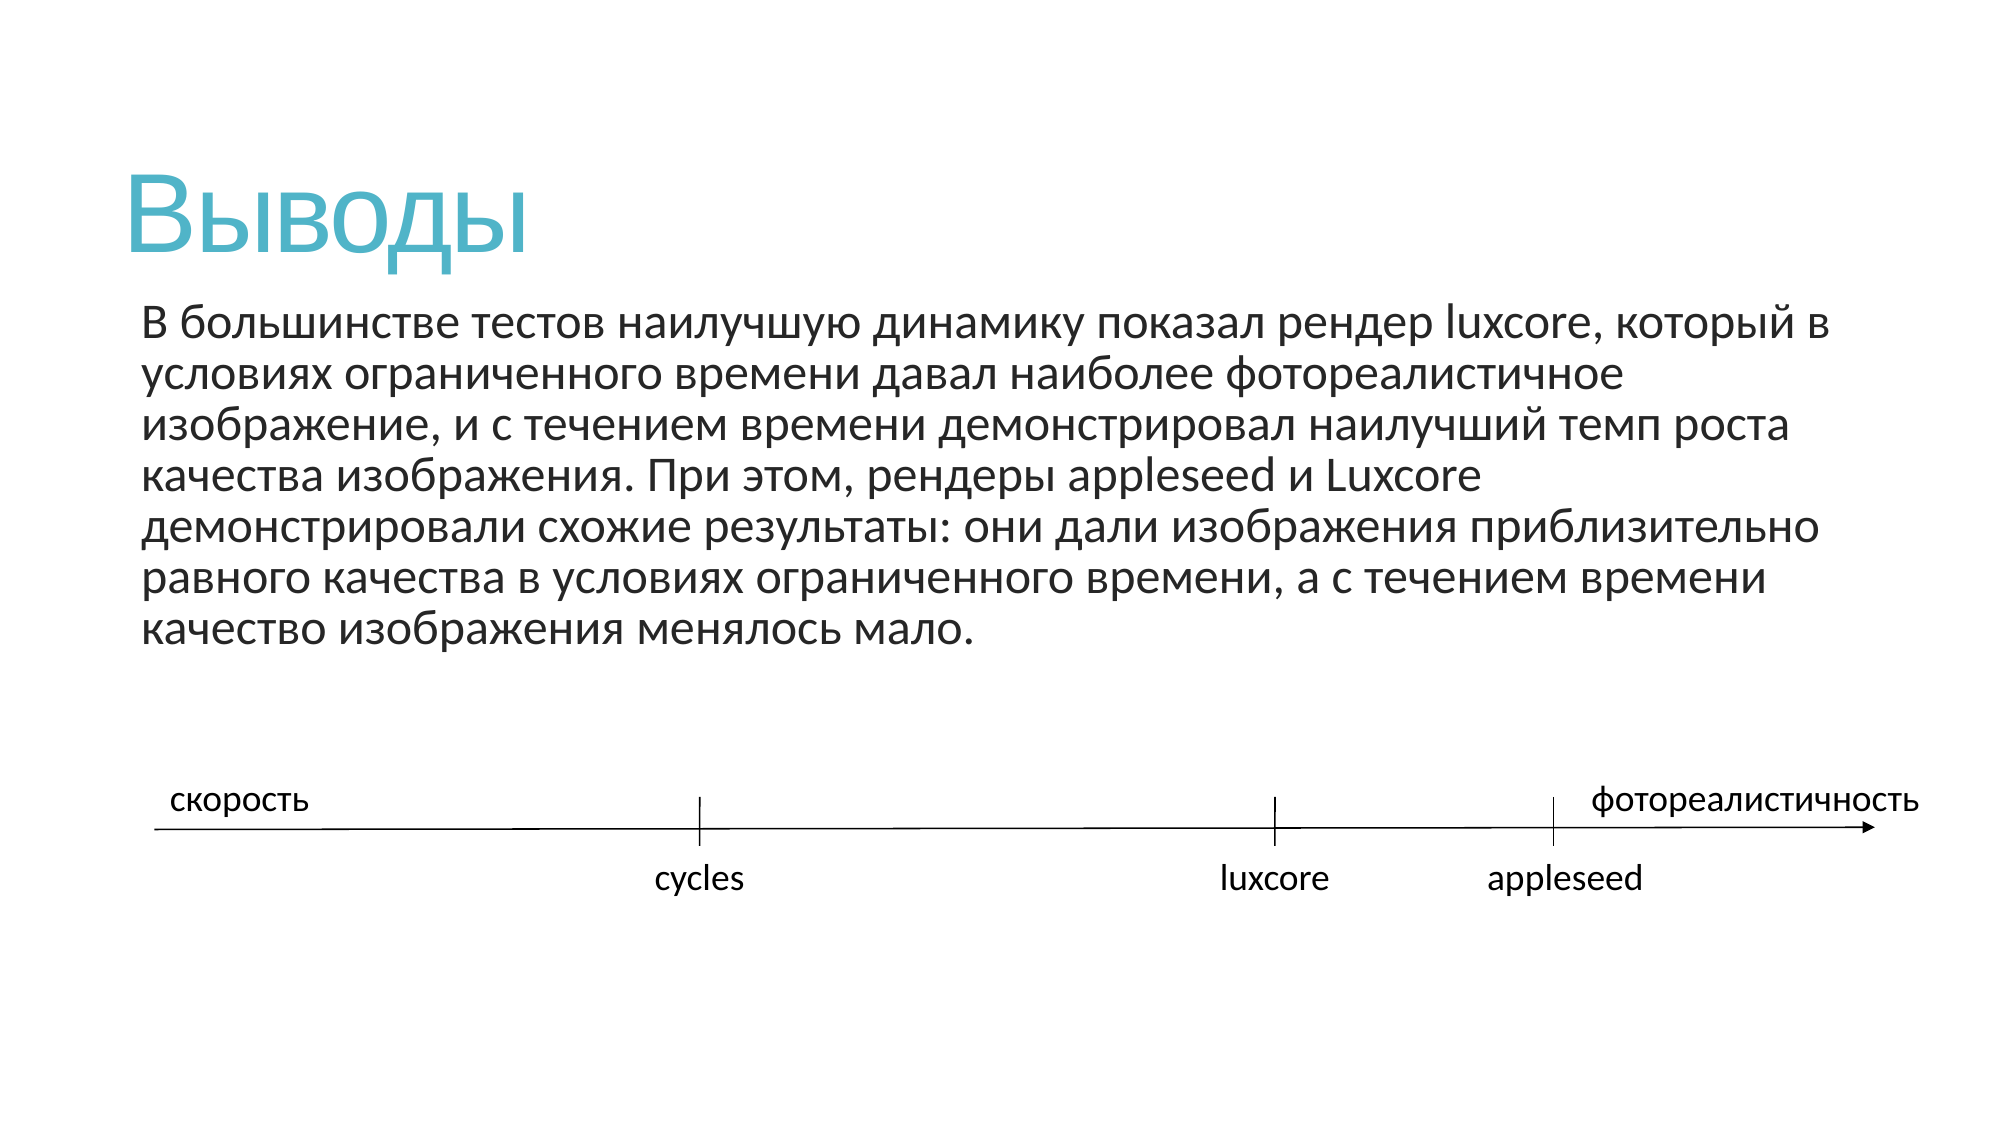

# Выводы
В большинстве тестов наилучшую динамику показал рендер luxcore, который в условиях ограниченного времени давал наиболее фотореалистичное изображение, и с течением времени демонстрировал наилучший темп роста качества изображения. При этом, рендеры appleseed и Luxcore демонстрировали схожие результаты: они дали изображения приблизительно равного качества в условиях ограниченного времени, а с течением времени качество изображения менялось мало.
скорость
фотореалистичность
cycles
luxcore
appleseed